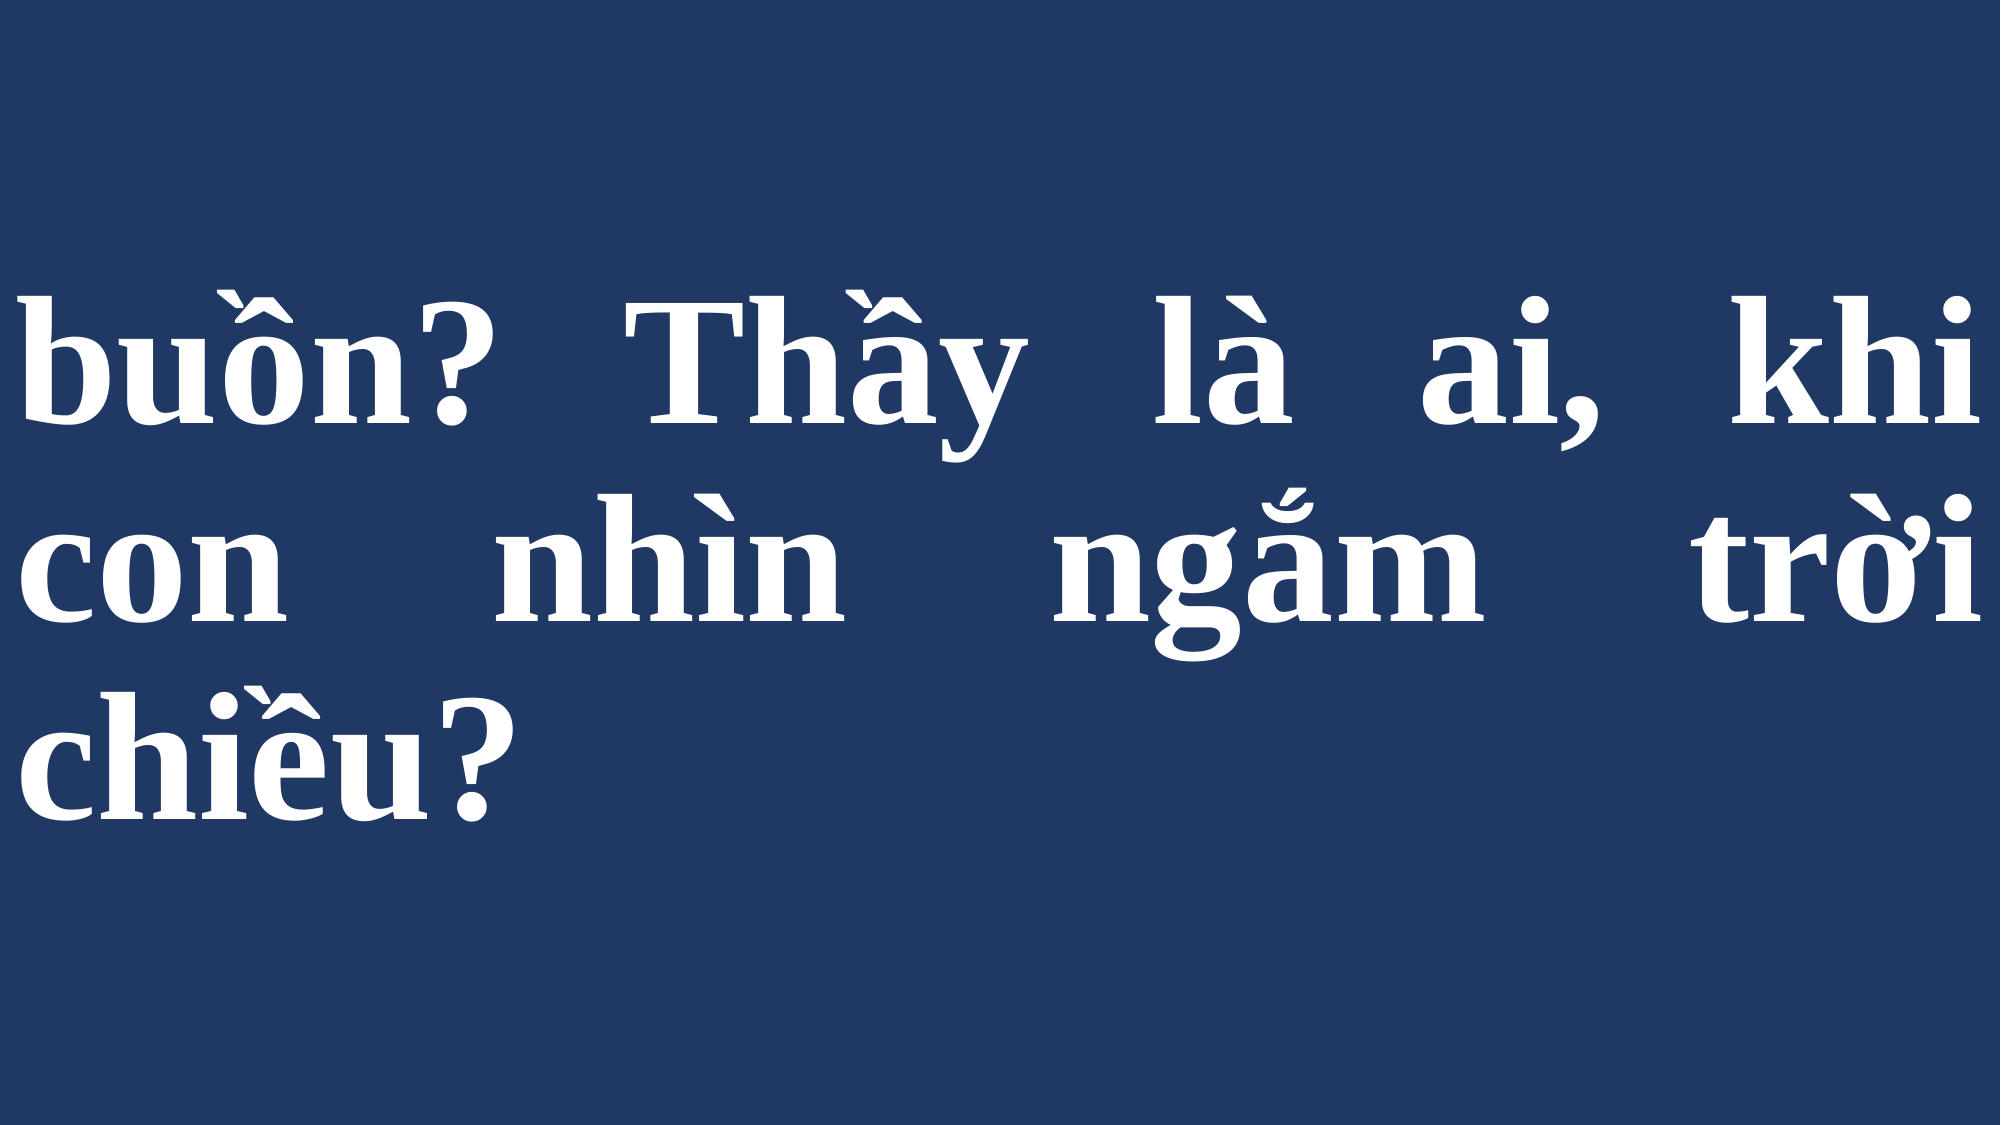

# buồn? Thầy là ai, khi con nhìn ngắm trời chiều?